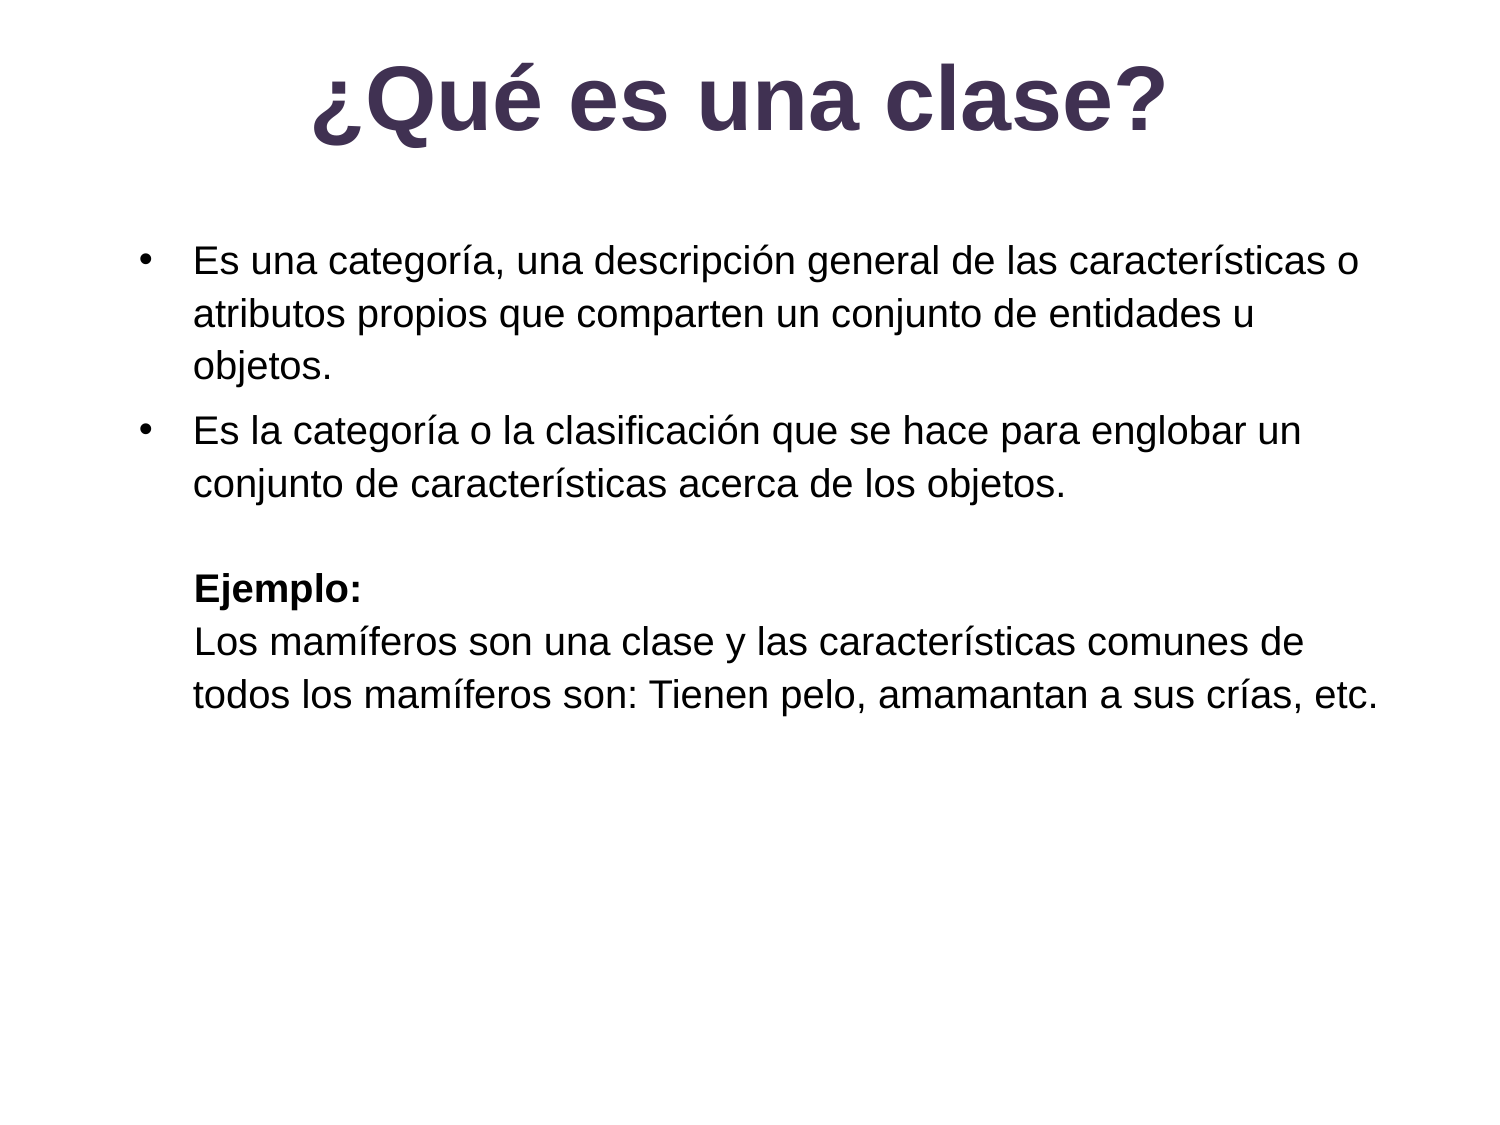

# ¿Qué es una clase?

Es una categoría, una descripción general de las características o atributos propios que comparten un conjunto de entidades u objetos.
Es la categoría o la clasificación que se hace para englobar un conjunto de características acerca de los objetos.

     Ejemplo:
     Los mamíferos son una clase y las características comunes de todos los mamíferos son: Tienen pelo, amamantan a sus crías, etc.